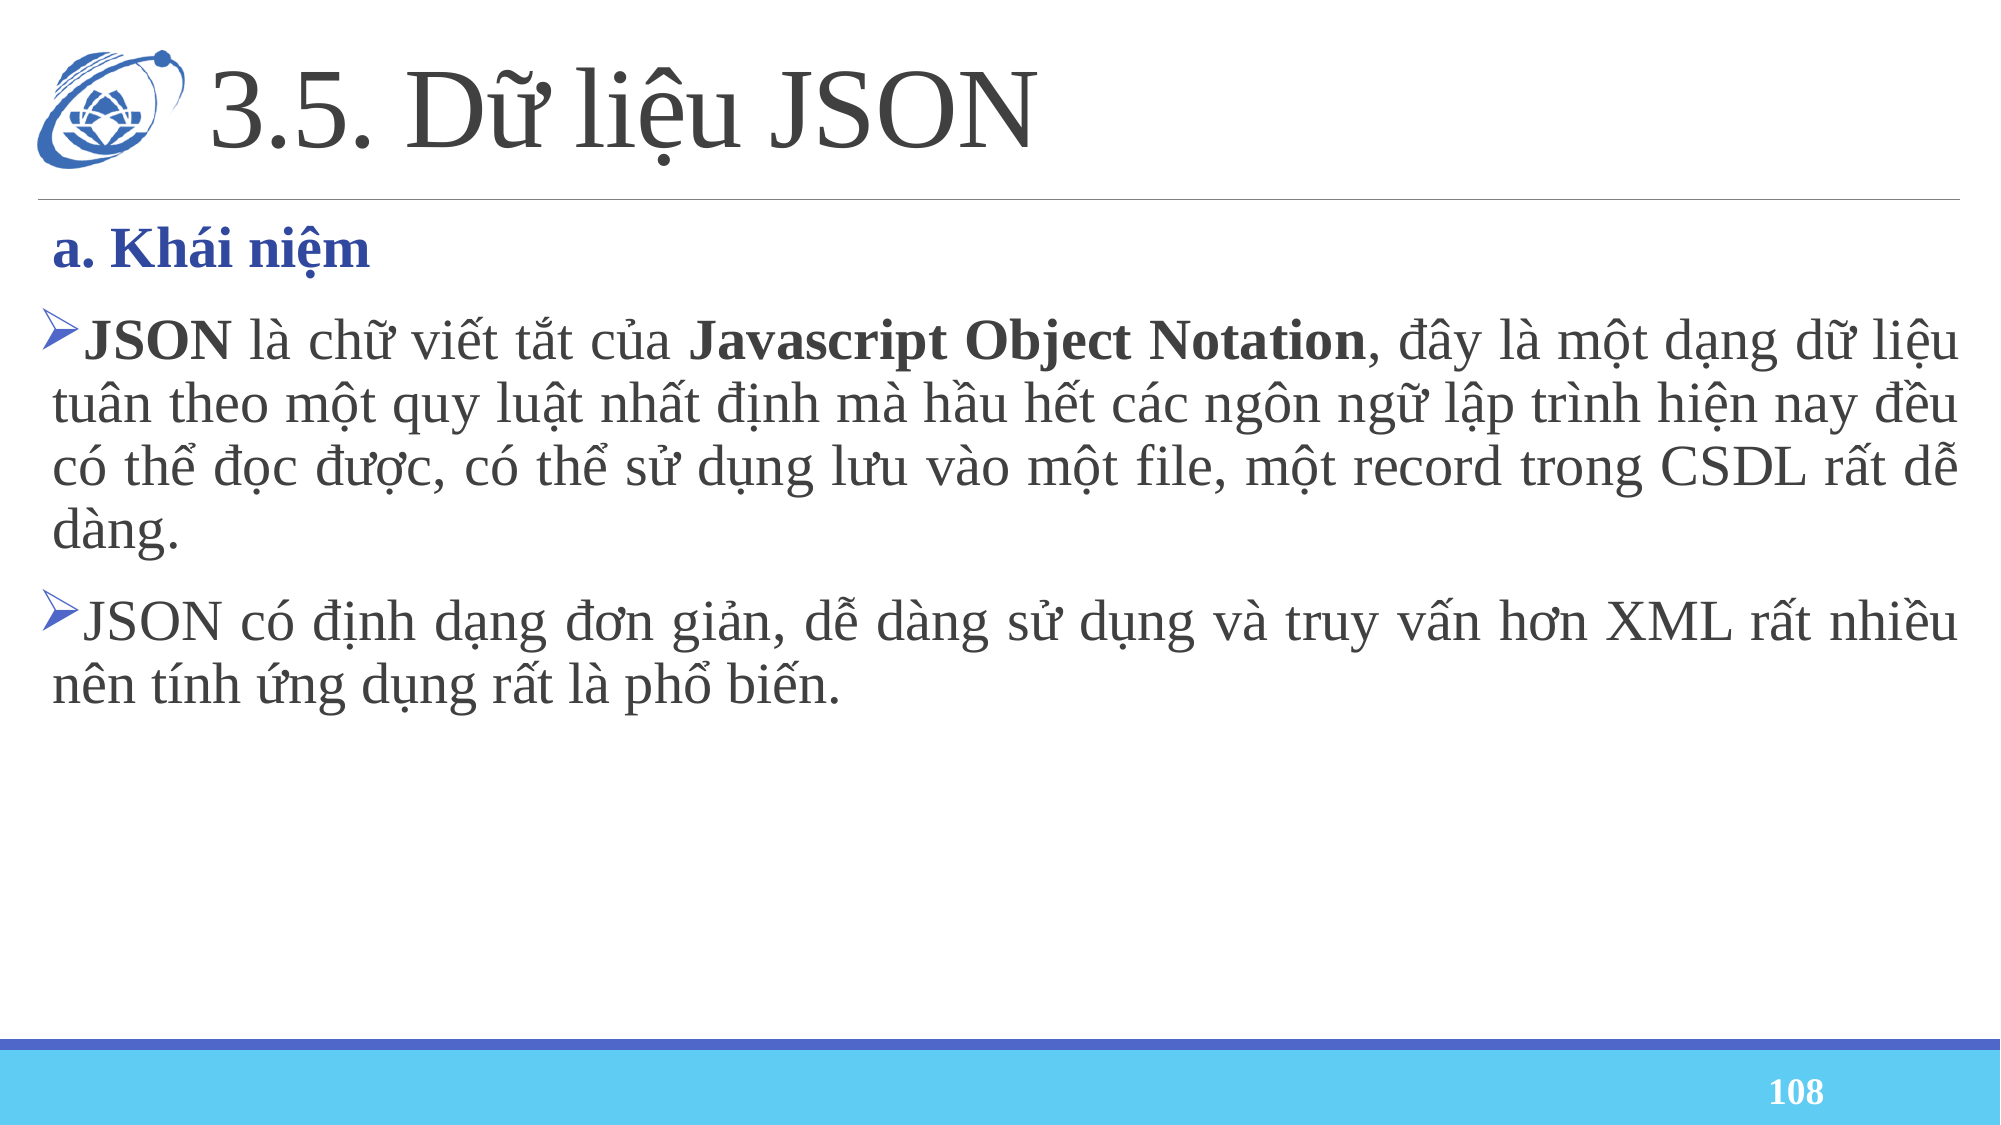

# 3.5. Dữ liệu JSON
a. Khái niệm
JSON là chữ viết tắt của Javascript Object Notation, đây là một dạng dữ liệu tuân theo một quy luật nhất định mà hầu hết các ngôn ngữ lập trình hiện nay đều có thể đọc được, có thể sử dụng lưu vào một file, một record trong CSDL rất dễ dàng.
JSON có định dạng đơn giản, dễ dàng sử dụng và truy vấn hơn XML rất nhiều nên tính ứng dụng rất là phổ biến.
108